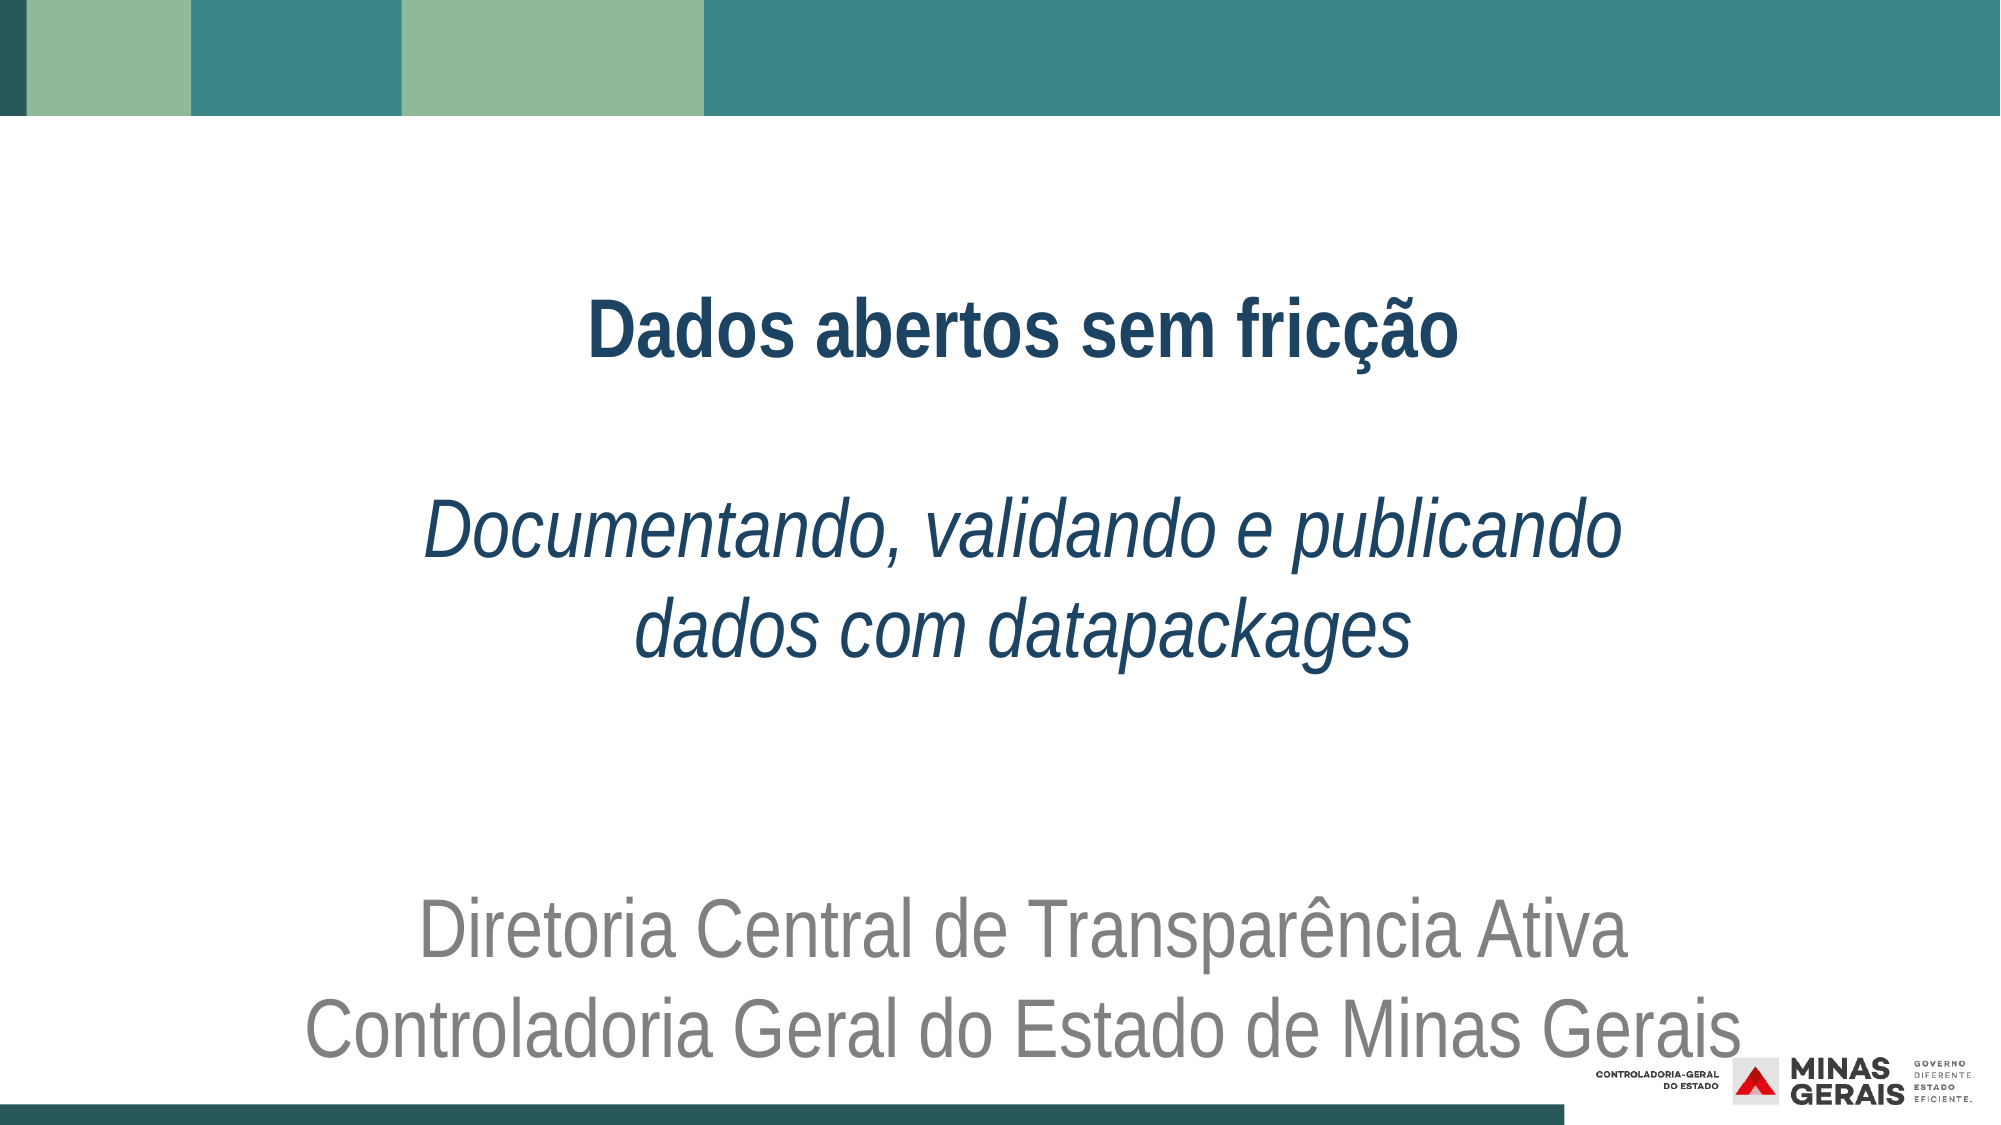

mg.gov.br
Dados abertos sem fricção

Documentando, validando e publicando
dados com datapackages

Diretoria Central de Transparência Ativa
Controladoria Geral do Estado de Minas Gerais